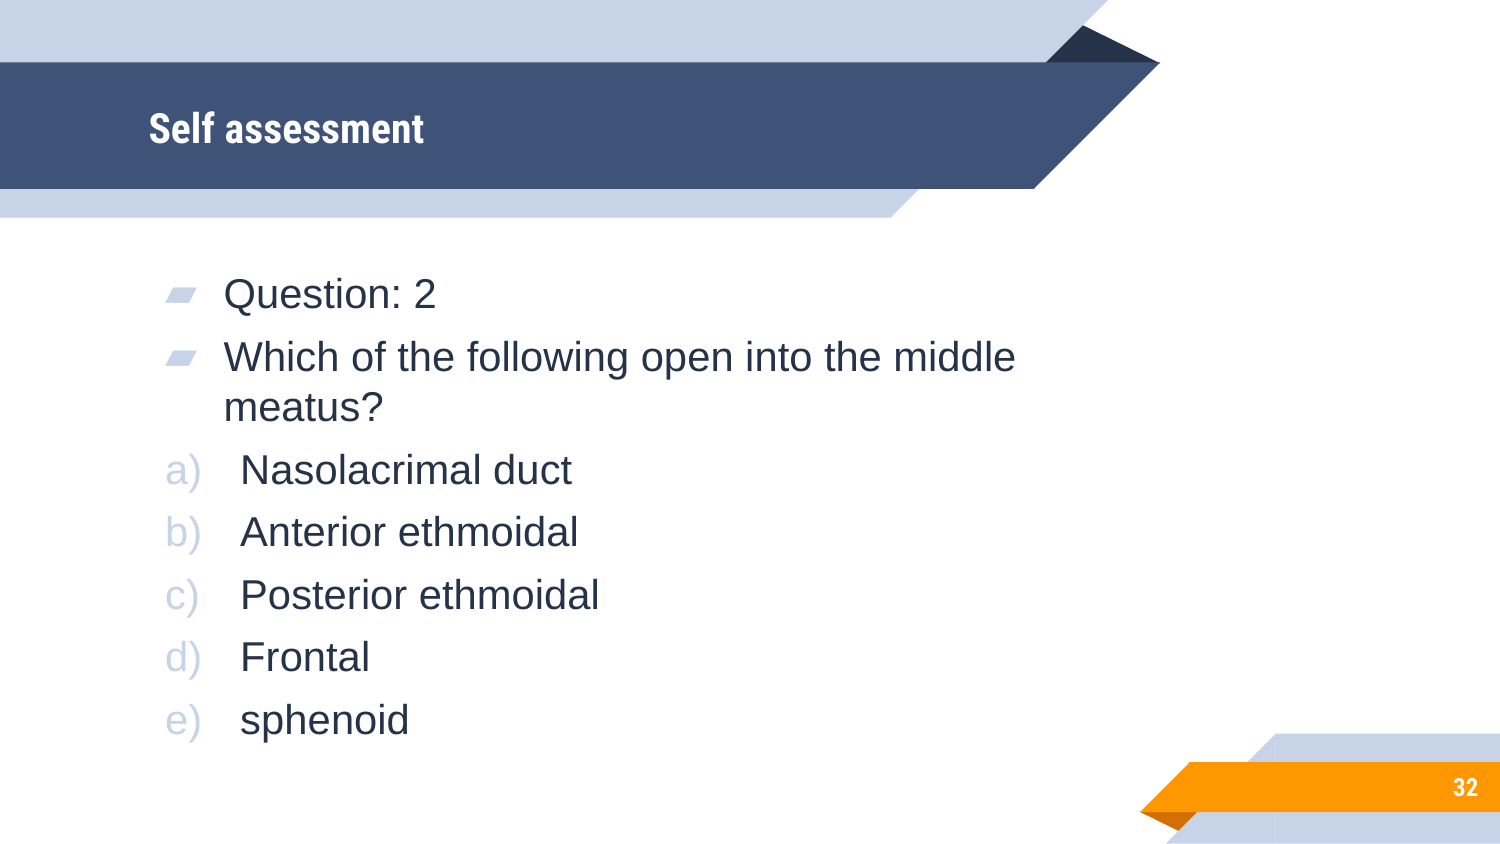

# Self assessment
Question: 2
Which of the following open into the middle meatus?
Nasolacrimal duct
Anterior ethmoidal
Posterior ethmoidal
Frontal
sphenoid

32